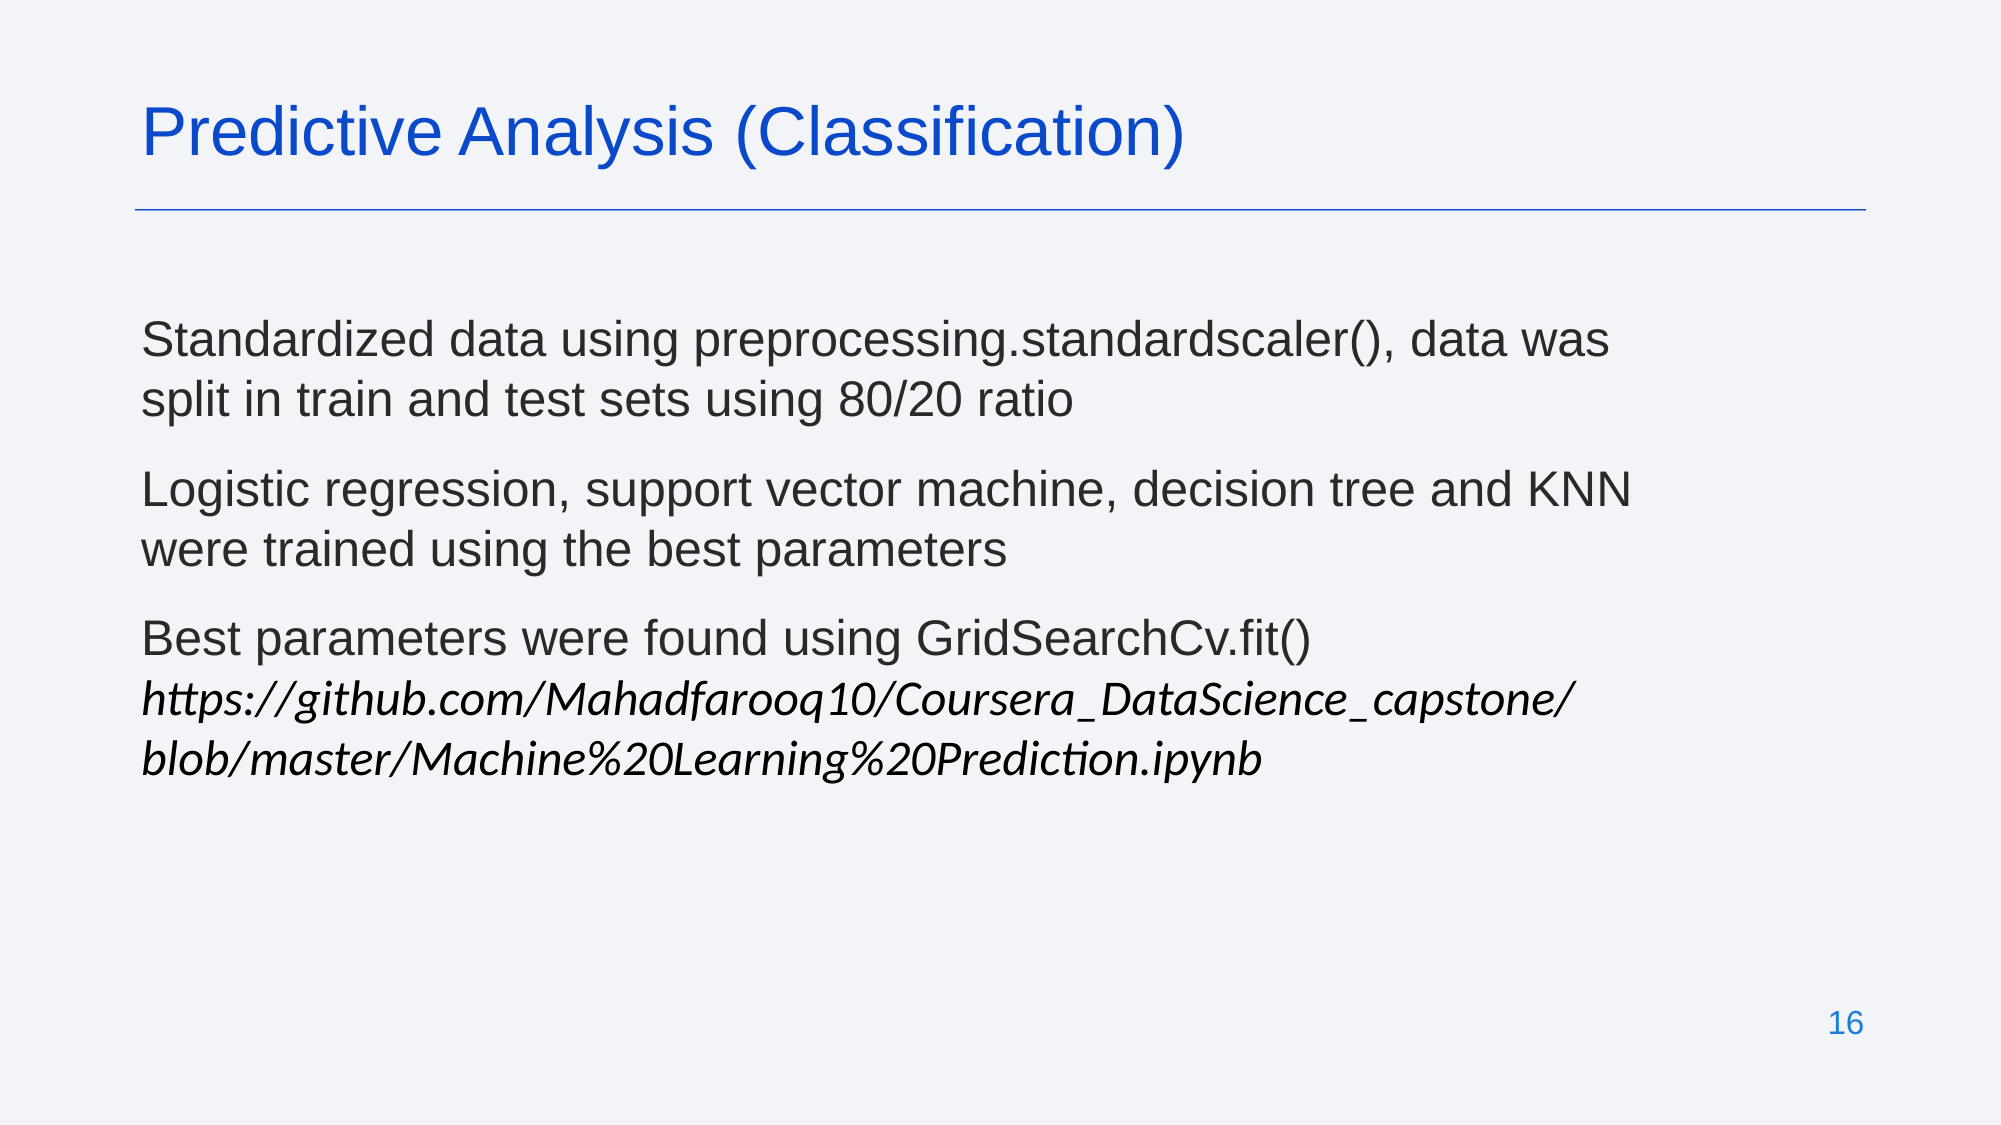

Predictive Analysis (Classification)
Standardized data using preprocessing.standardscaler(), data was split in train and test sets using 80/20 ratio
Logistic regression, support vector machine, decision tree and KNN were trained using the best parameters
Best parameters were found using GridSearchCv.fit()
https://github.com/Mahadfarooq10/Coursera_DataScience_capstone/blob/master/Machine%20Learning%20Prediction.ipynb
16